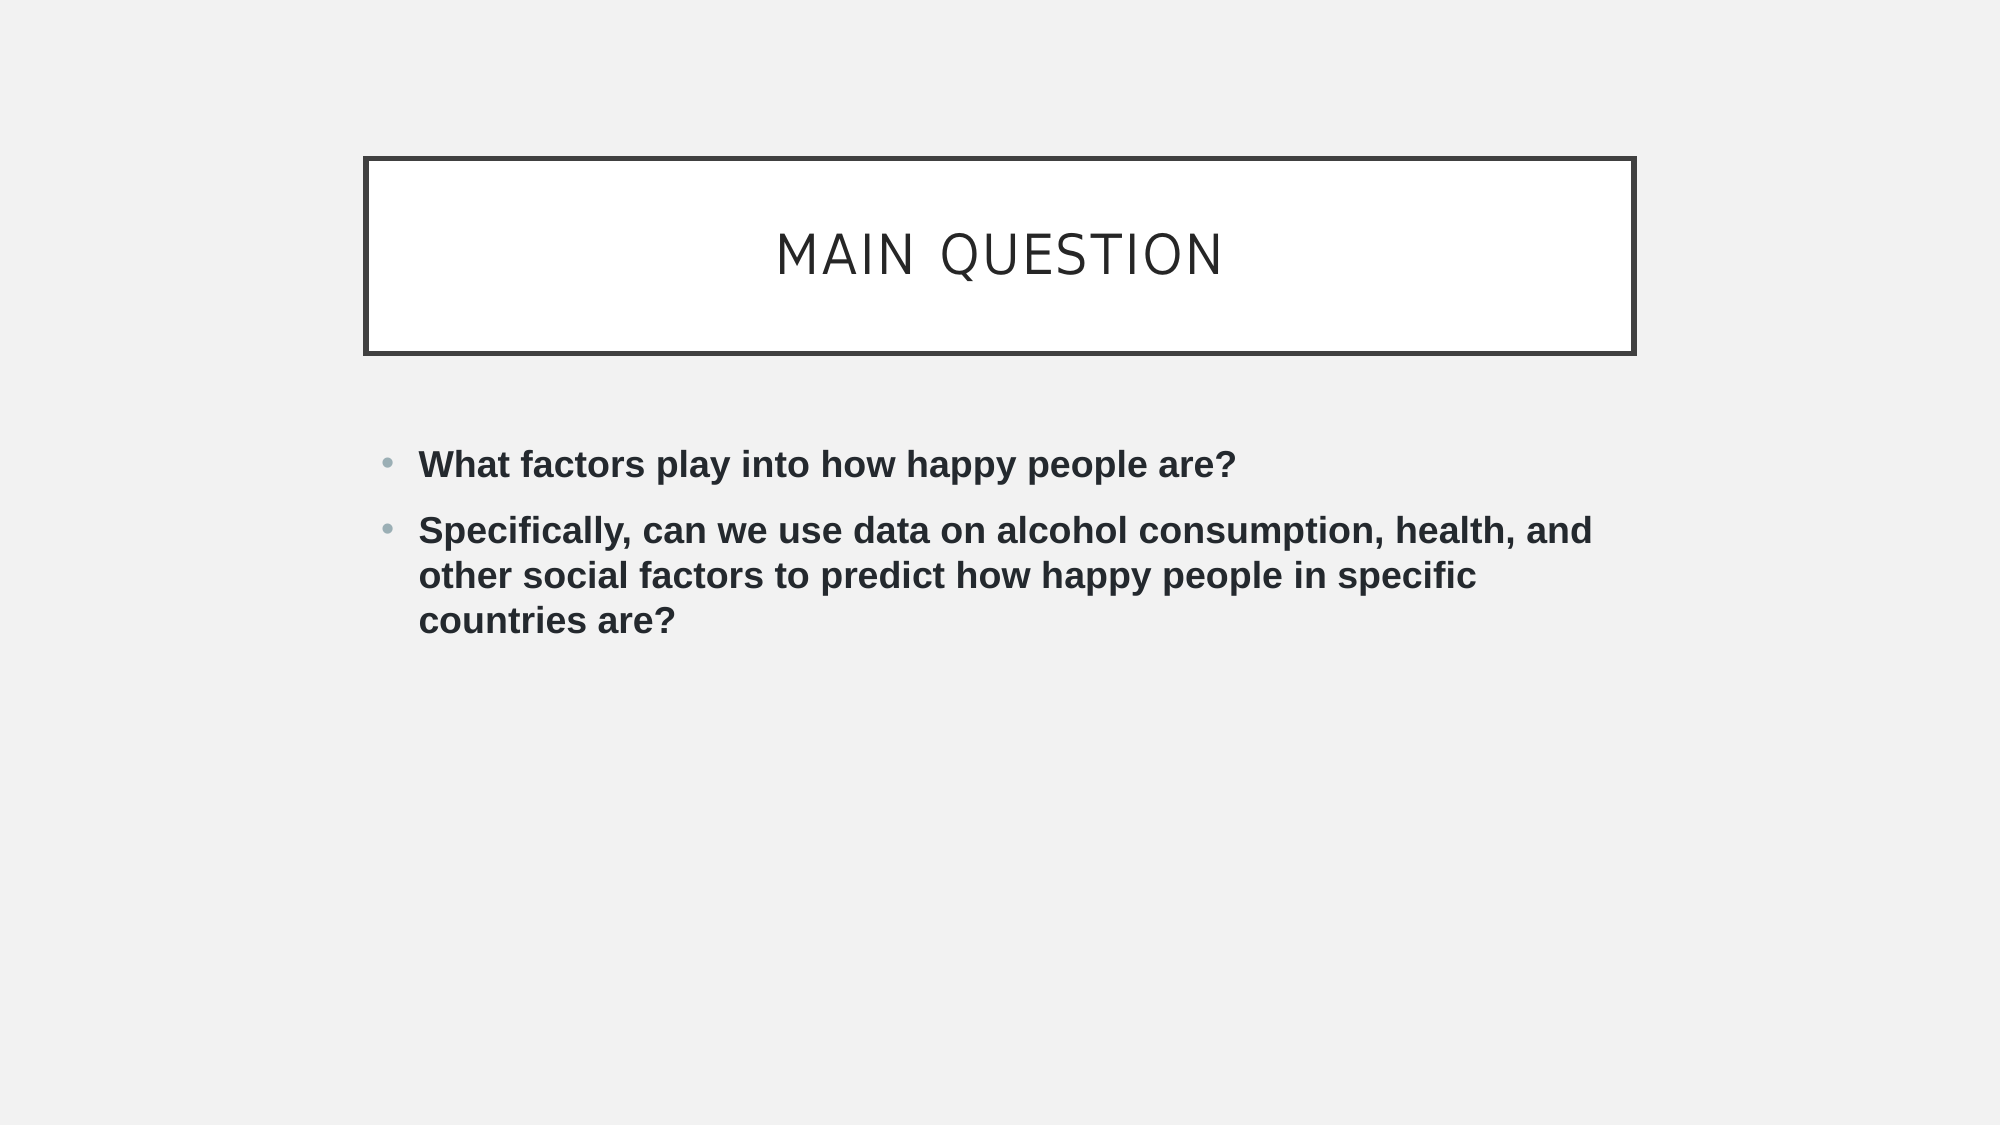

# Main Question
What factors play into how happy people are?
Specifically, can we use data on alcohol consumption, health, and other social factors to predict how happy people in specific countries are?